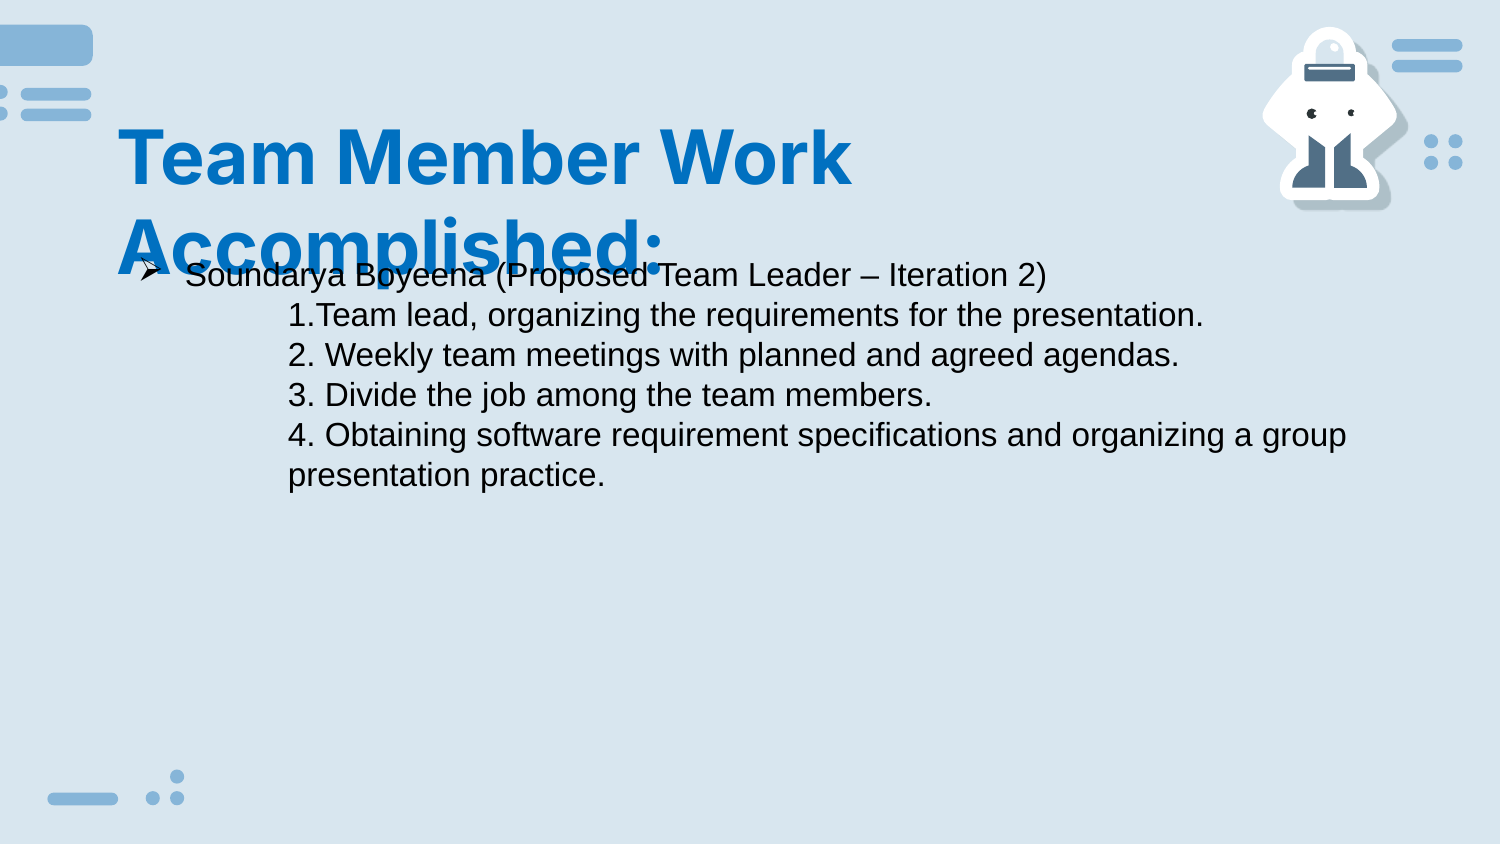

# Team Member Work Accomplished:
Soundarya Boyeena (Proposed Team Leader – Iteration 2)
	1.Team lead, organizing the requirements for the presentation.
	2. Weekly team meetings with planned and agreed agendas.
	3. Divide the job among the team members.
	4. Obtaining software requirement specifications and organizing a group   	presentation practice.